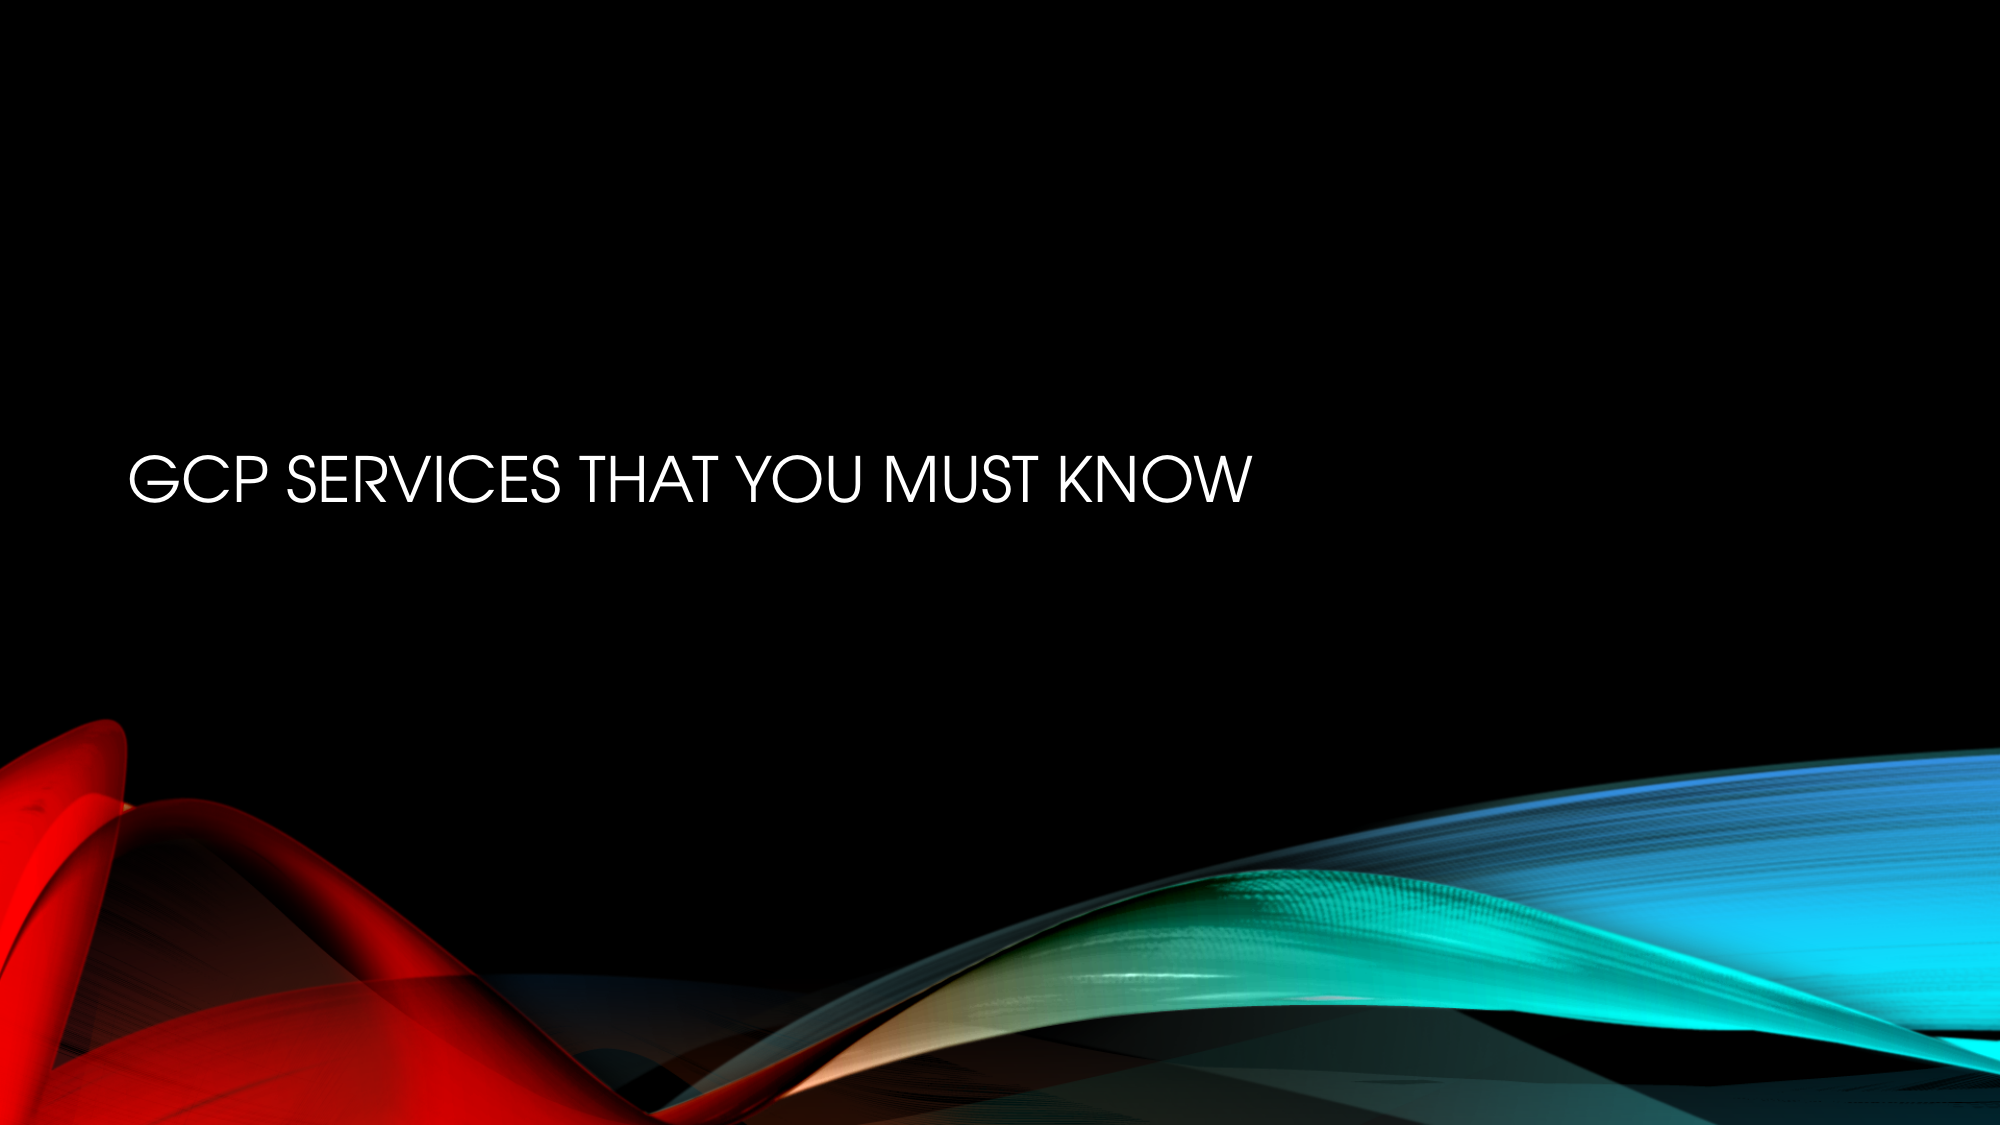

# GCP SERVICES THAT YOU MUST KNOW